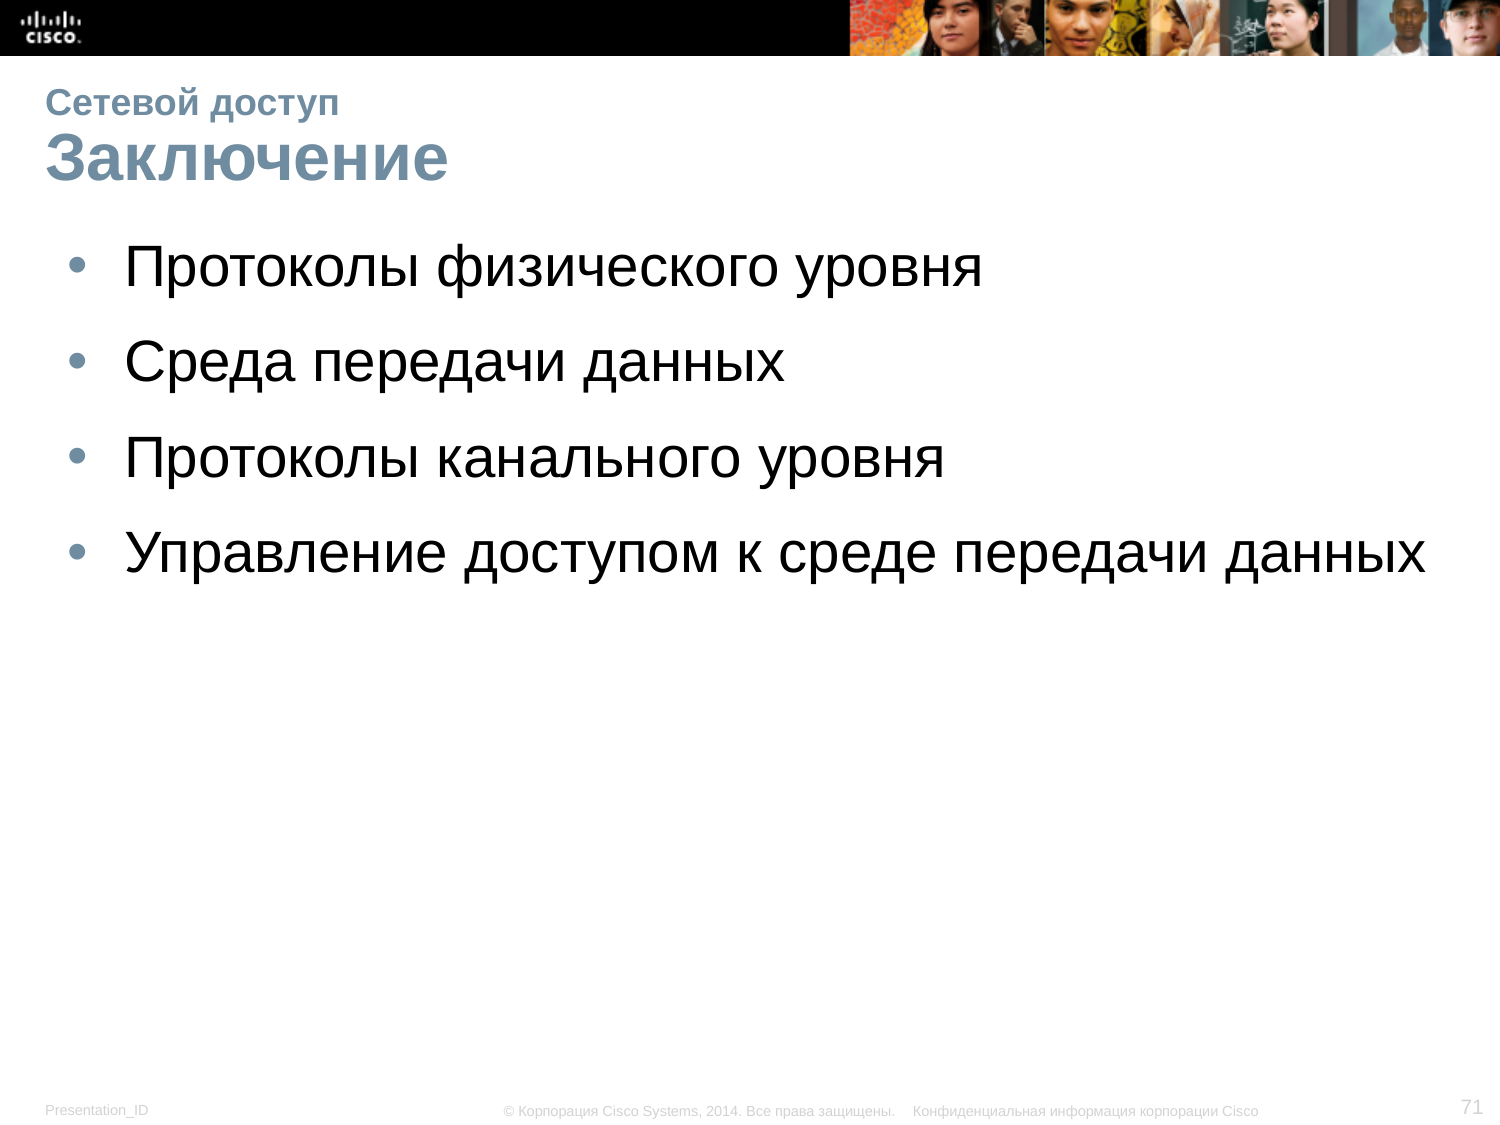

# Сетевой доступ Заключение
Протоколы физического уровня
Среда передачи данных
Протоколы канального уровня
Управление доступом к среде передачи данных